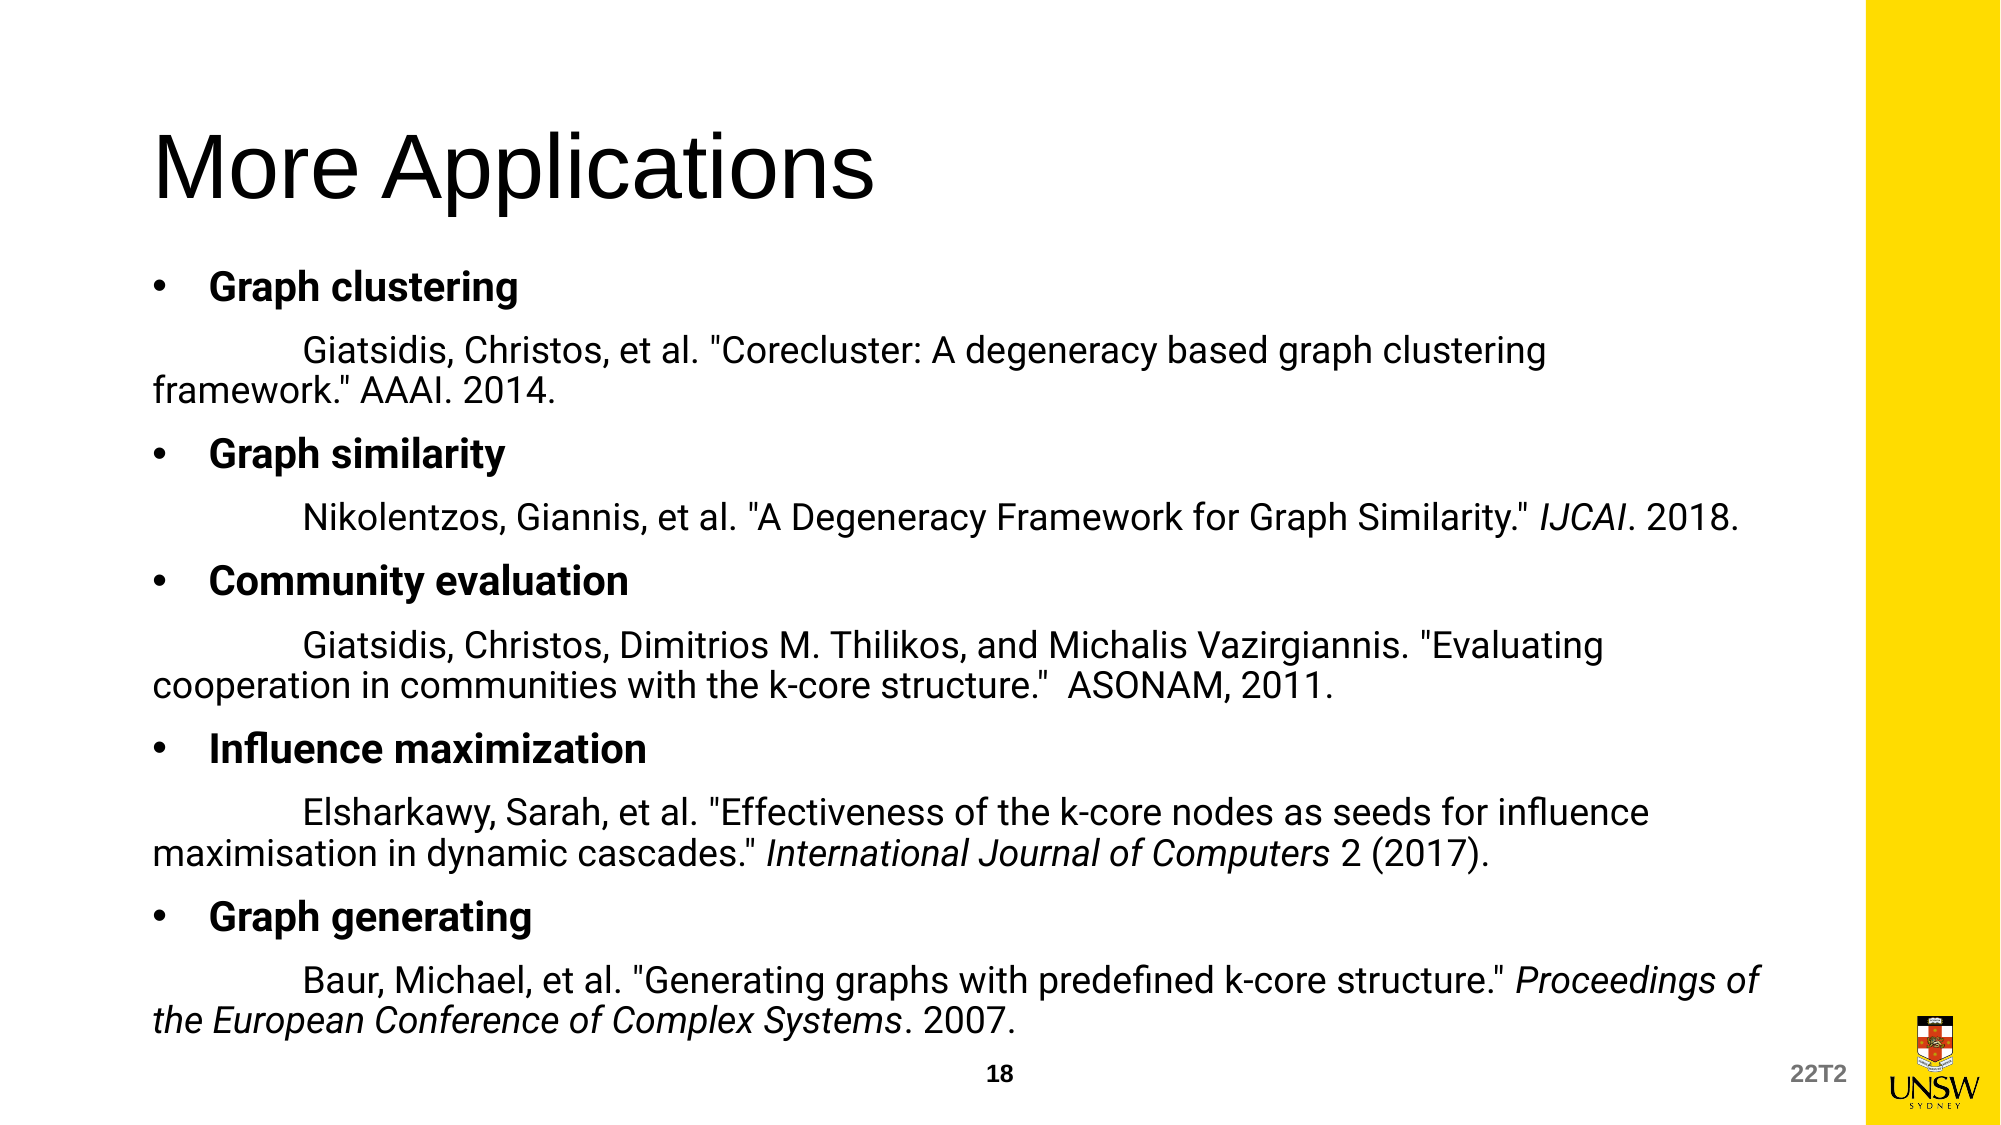

# More Applications
Graph clustering
	Giatsidis, Christos, et al. "Corecluster: A degeneracy based graph clustering 	framework." AAAI. 2014.
Graph similarity
	Nikolentzos, Giannis, et al. "A Degeneracy Framework for Graph Similarity." IJCAI. 2018.
Community evaluation
	Giatsidis, Christos, Dimitrios M. Thilikos, and Michalis Vazirgiannis. "Evaluating 	cooperation in communities with the k-core structure."  ASONAM, 2011.
Influence maximization
	Elsharkawy, Sarah, et al. "Effectiveness of the k-core nodes as seeds for influence 	maximisation in dynamic cascades." International Journal of Computers 2 (2017).
Graph generating
	Baur, Michael, et al. "Generating graphs with predefined k-core structure." Proceedings of 	the European Conference of Complex Systems. 2007.
18
22T2